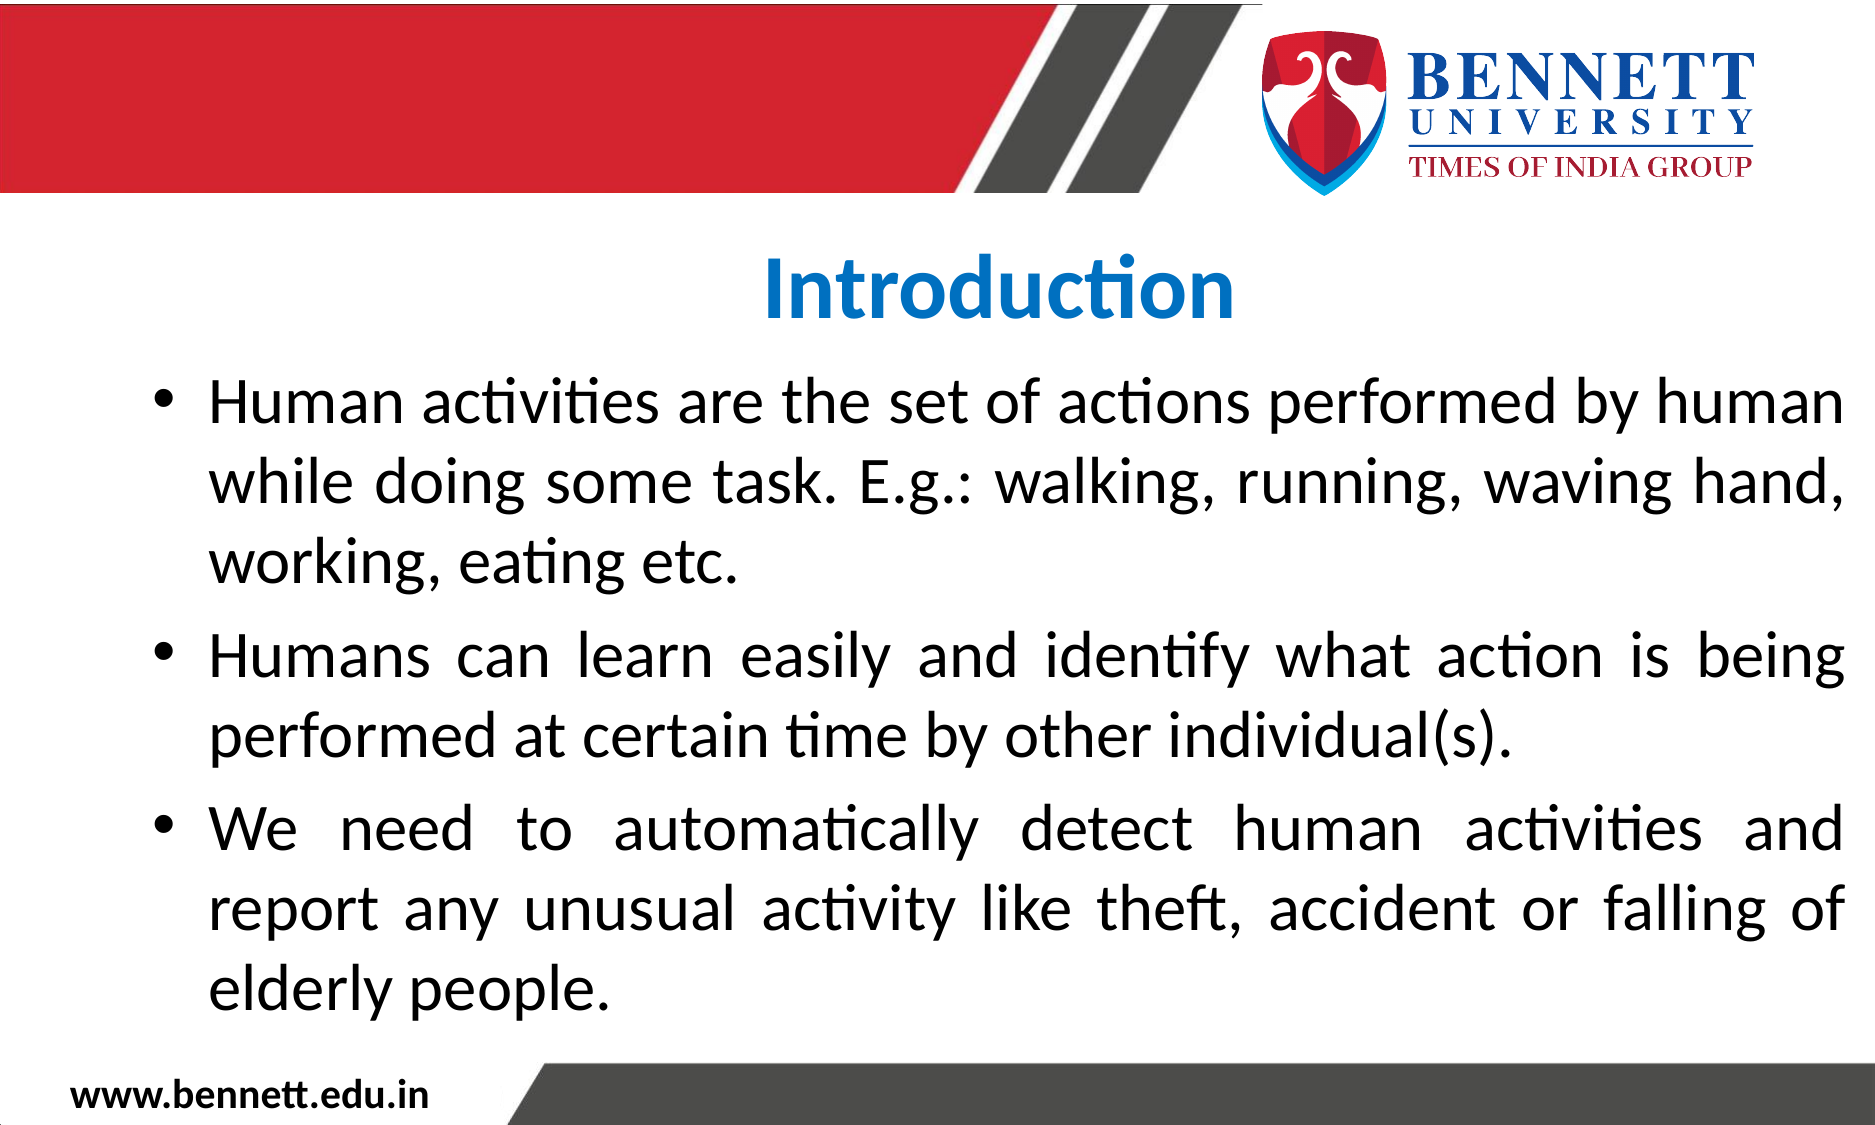

Introduction
Human activities are the set of actions performed by human while doing some task. E.g.: walking, running, waving hand, working, eating etc.
Humans can learn easily and identify what action is being performed at certain time by other individual(s).
We need to automatically detect human activities and report any unusual activity like theft, accident or falling of elderly people.